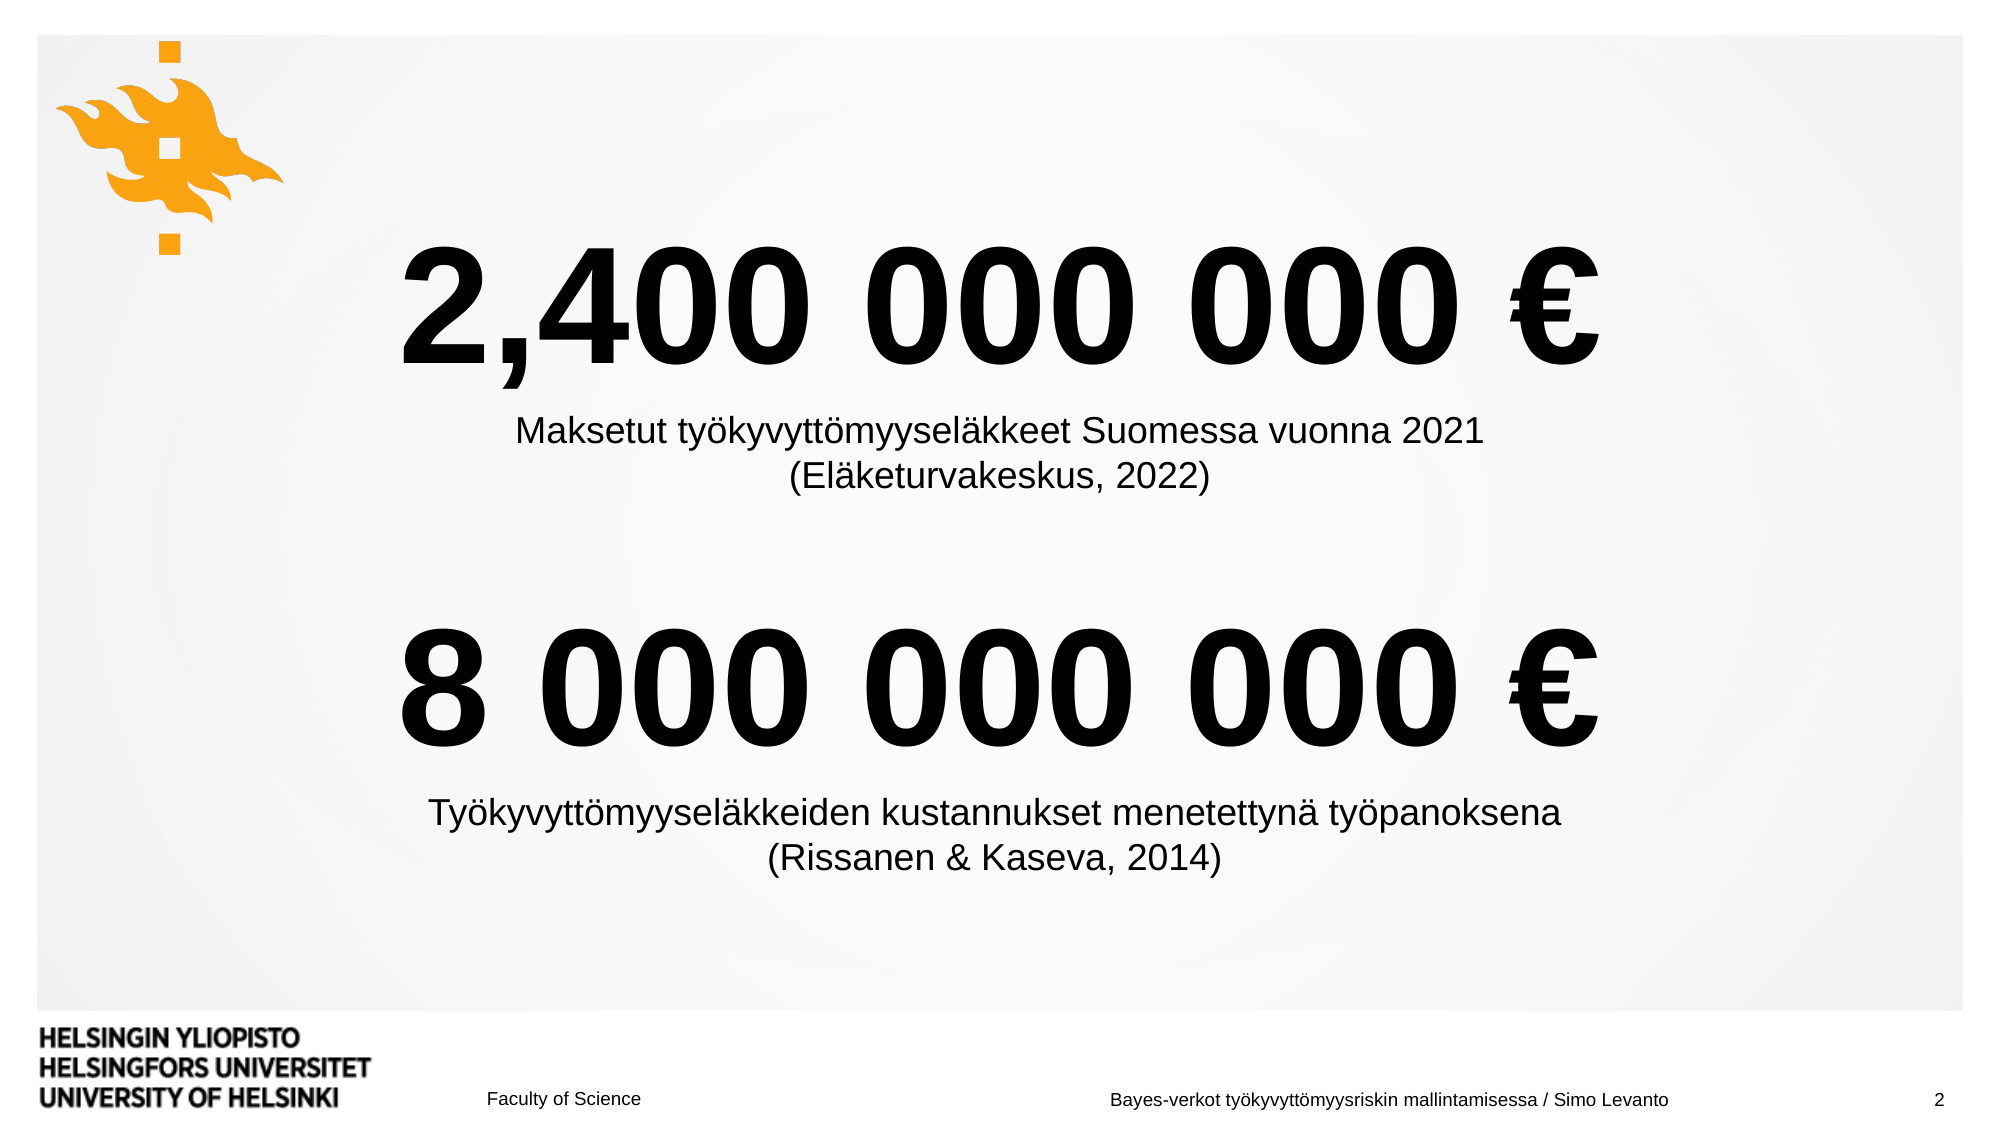

2,400 000 000 €
Maksetut työkyvyttömyyseläkkeet Suomessa vuonna 2021 (Eläketurvakeskus, 2022)
8 000 000 000 €
Työkyvyttömyyseläkkeiden kustannukset menetettynä työpanoksena
(Rissanen & Kaseva, 2014)
2
Bayes-verkot työkyvyttömyysriskin mallintamisessa / Simo Levanto